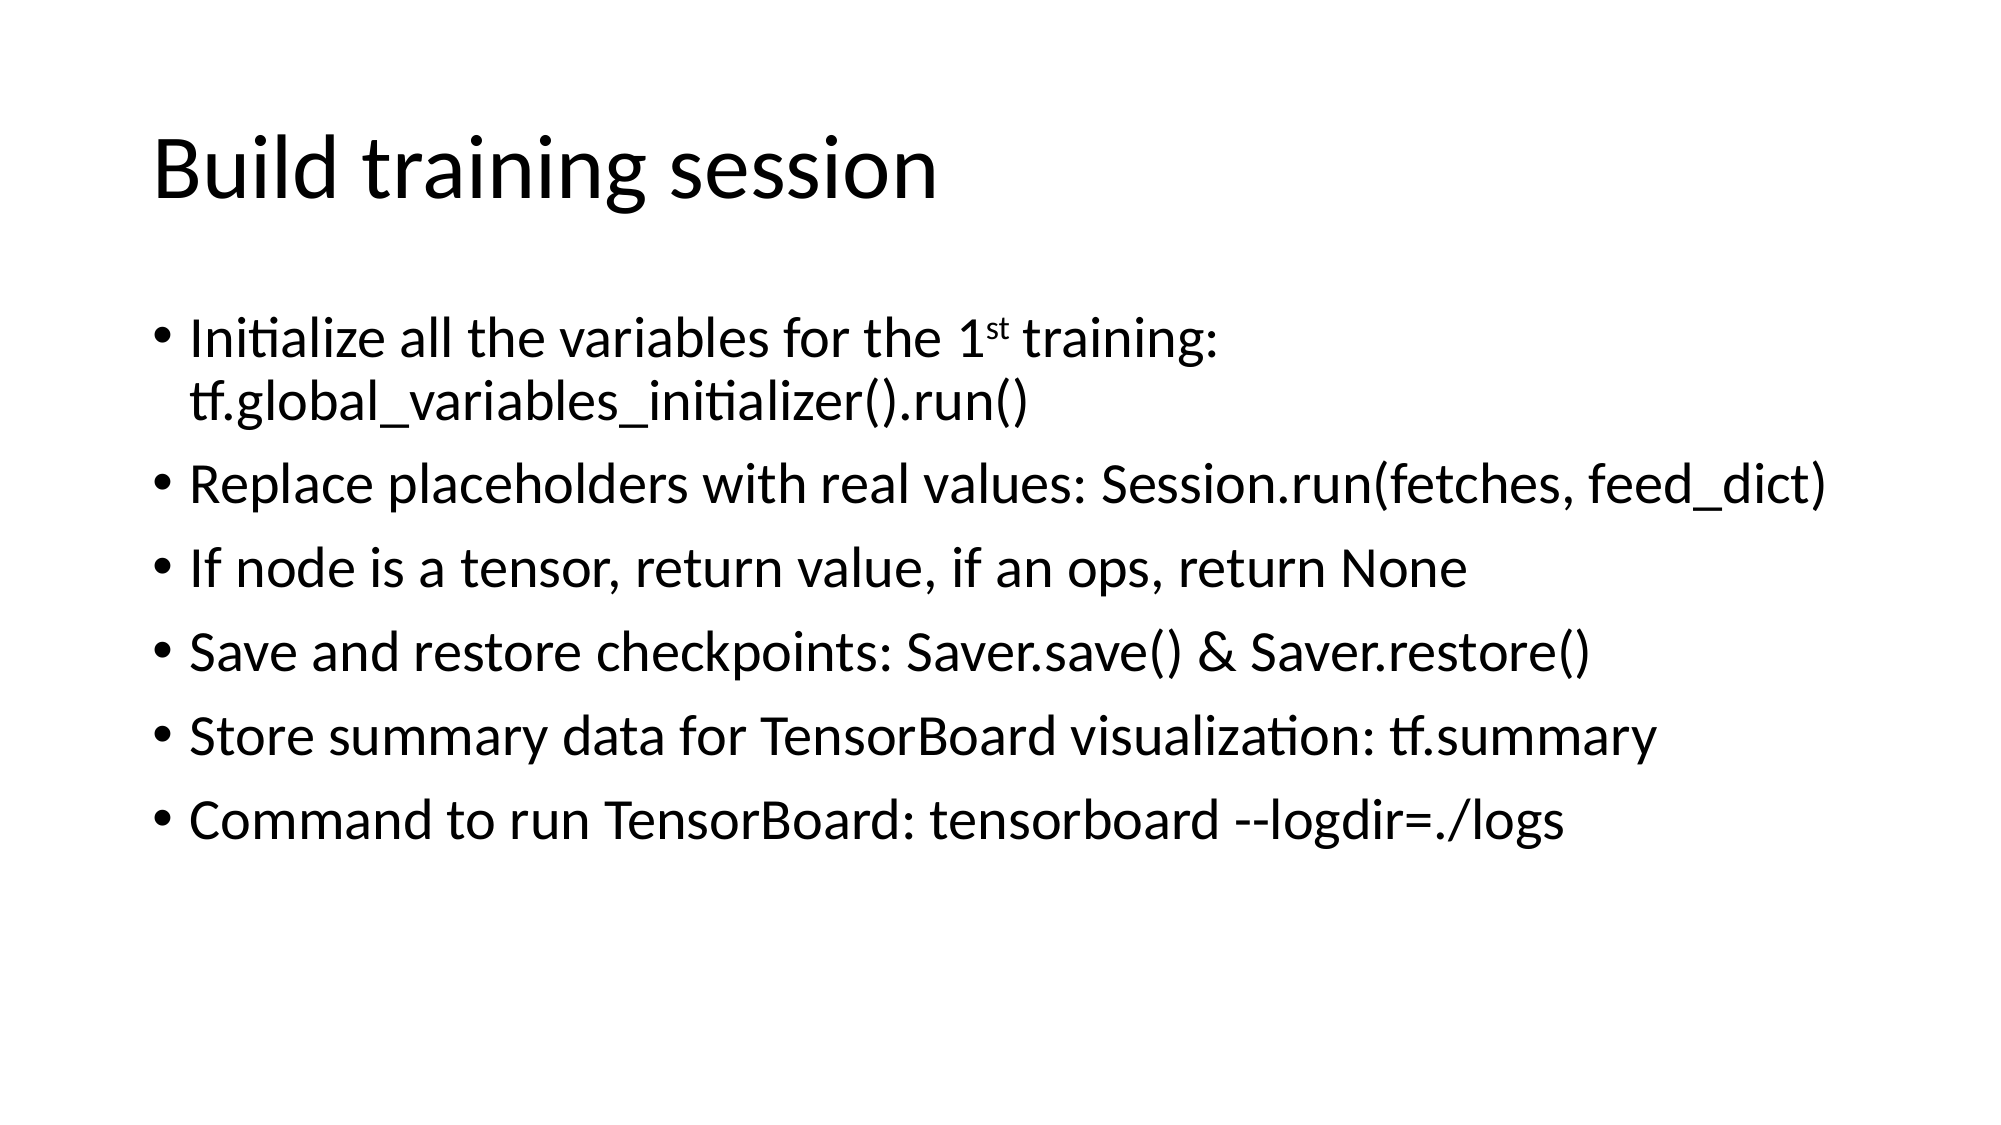

# Build training session
Initialize all the variables for the 1st training: tf.global_variables_initializer().run()
Replace placeholders with real values: Session.run(fetches, feed_dict)
If node is a tensor, return value, if an ops, return None
Save and restore checkpoints: Saver.save() & Saver.restore()
Store summary data for TensorBoard visualization: tf.summary
Command to run TensorBoard: tensorboard --logdir=./logs